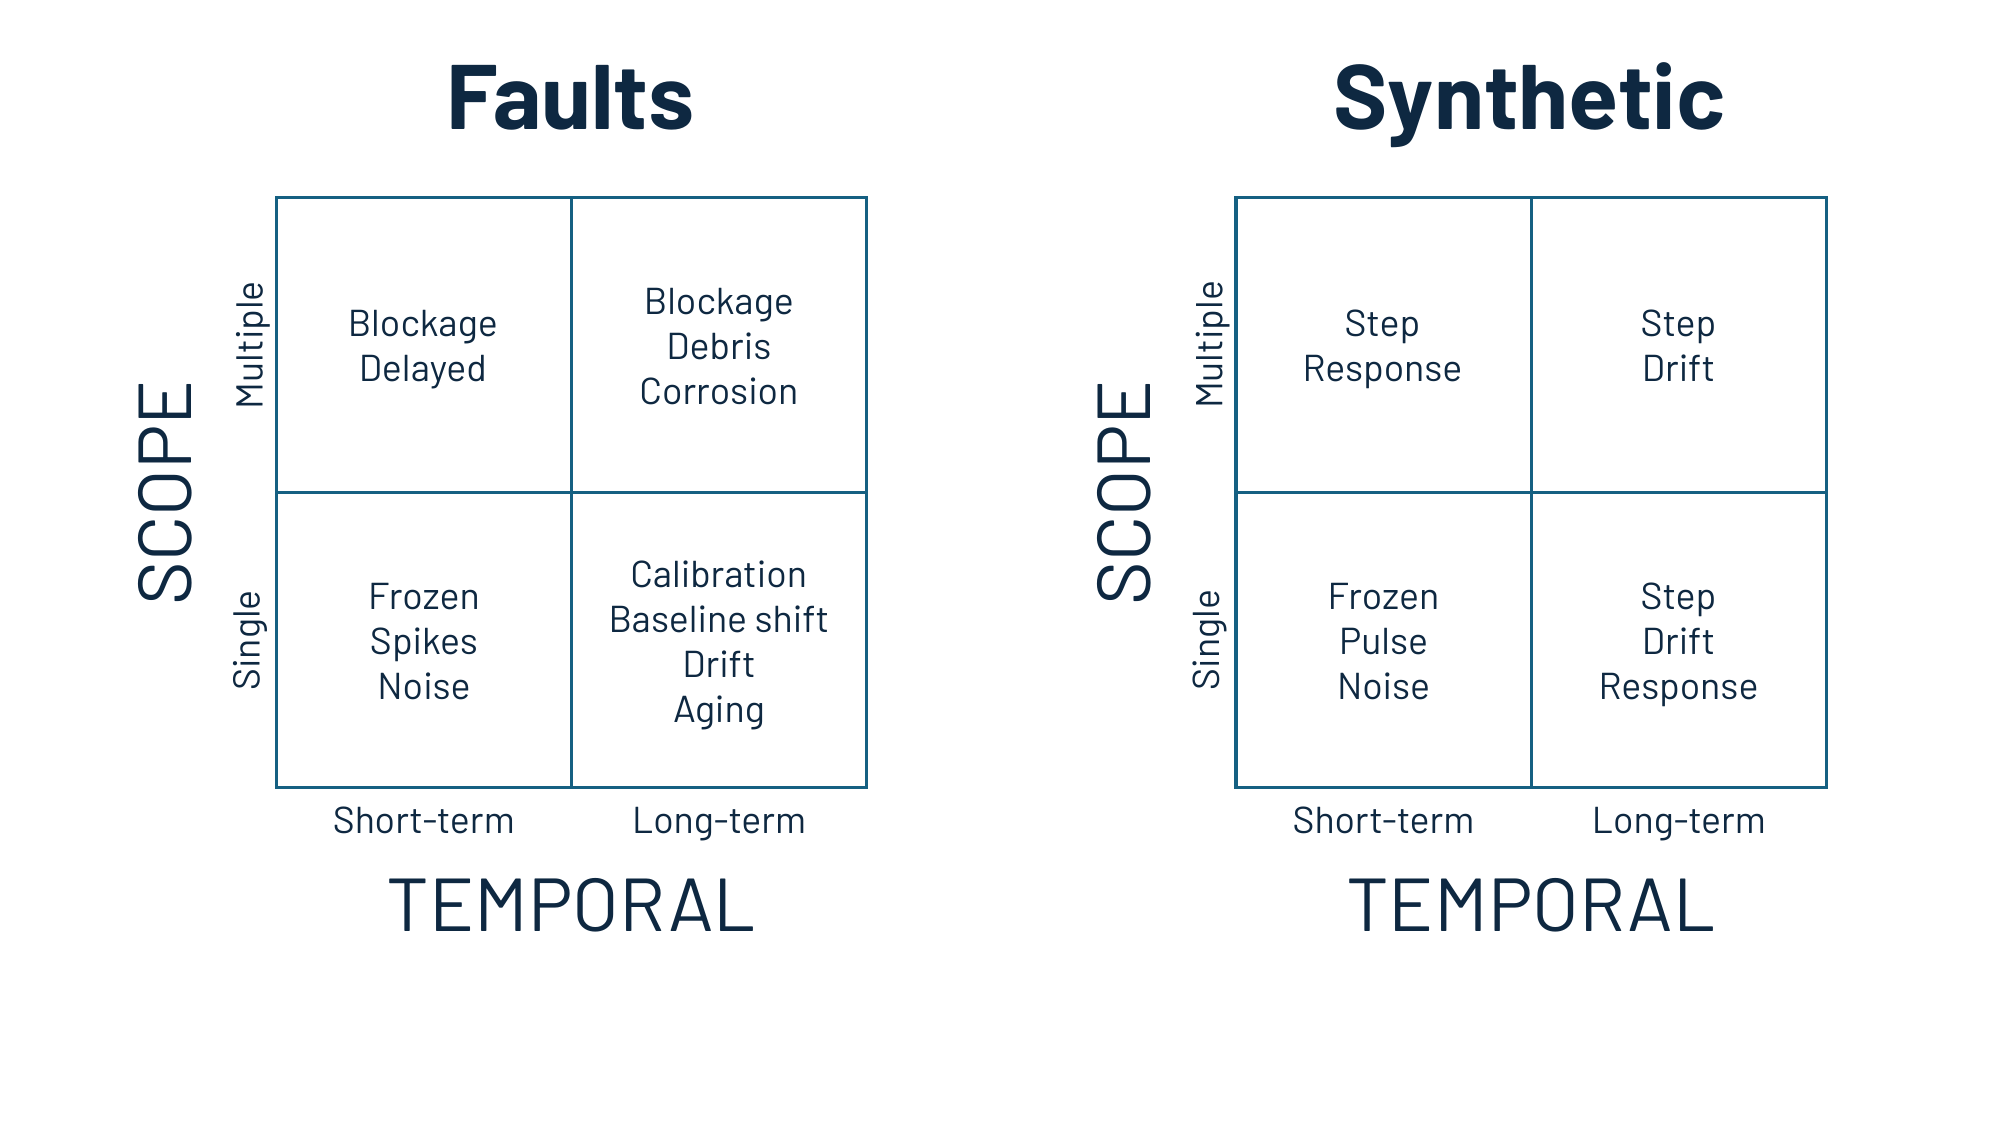

Faults
Synthetic
Step
Response
Blockage
Delayed
Step
Drift
Blockage
Debris
Corrosion

Multiple
Multiple
SCOPE
SCOPE
Frozen
Pulse
Noise
Step
Drift
Response
Frozen
Spikes
Noise
Calibration
Baseline shift
Drift
Aging

Single
Single
Long-term
Short-term
Long-term
Short-term
TEMPORAL
TEMPORAL